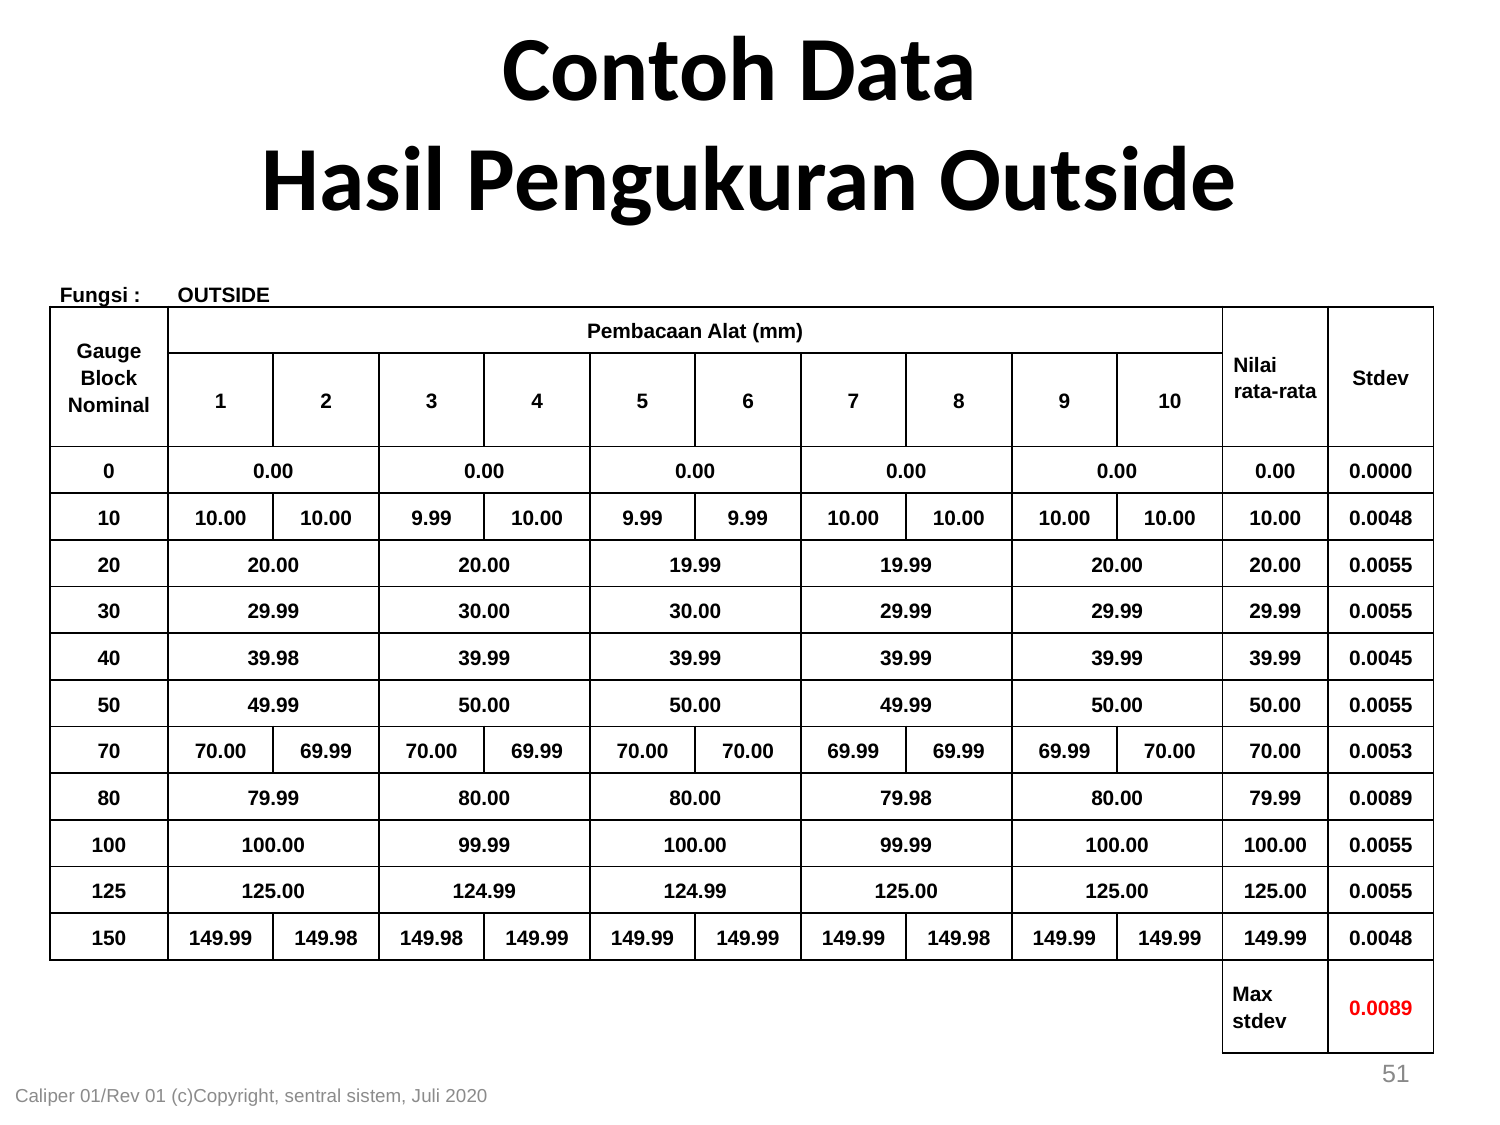

# Contoh Data Hasil Pengukuran Outside
| Fungsi : | OUTSIDE |  |  |  |  |  |  |  |  |  |  |  |  |
| --- | --- | --- | --- | --- | --- | --- | --- | --- | --- | --- | --- | --- | --- |
| Gauge Block Nominal | Pembacaan Alat (mm) |  |  |  |  |  |  |  |  |  | Nilai rata-rata | Stdev |  |
|  | 1 | 2 | 3 | 4 | 5 | 6 | 7 | 8 | 9 | 10 |  |  |  |
| 0 | 0.00 |  | 0.00 |  | 0.00 |  | 0.00 |  | 0.00 |  | 0.00 | 0.0000 |  |
| 10 | 10.00 | 10.00 | 9.99 | 10.00 | 9.99 | 9.99 | 10.00 | 10.00 | 10.00 | 10.00 | 10.00 | 0.0048 |  |
| 20 | 20.00 |  | 20.00 |  | 19.99 |  | 19.99 |  | 20.00 |  | 20.00 | 0.0055 |  |
| 30 | 29.99 |  | 30.00 |  | 30.00 |  | 29.99 |  | 29.99 |  | 29.99 | 0.0055 |  |
| 40 | 39.98 |  | 39.99 |  | 39.99 |  | 39.99 |  | 39.99 |  | 39.99 | 0.0045 |  |
| 50 | 49.99 |  | 50.00 |  | 50.00 |  | 49.99 |  | 50.00 |  | 50.00 | 0.0055 |  |
| 70 | 70.00 | 69.99 | 70.00 | 69.99 | 70.00 | 70.00 | 69.99 | 69.99 | 69.99 | 70.00 | 70.00 | 0.0053 |  |
| 80 | 79.99 |  | 80.00 |  | 80.00 |  | 79.98 |  | 80.00 |  | 79.99 | 0.0089 |  |
| 100 | 100.00 |  | 99.99 |  | 100.00 |  | 99.99 |  | 100.00 |  | 100.00 | 0.0055 |  |
| 125 | 125.00 |  | 124.99 |  | 124.99 |  | 125.00 |  | 125.00 |  | 125.00 | 0.0055 |  |
| 150 | 149.99 | 149.98 | 149.98 | 149.99 | 149.99 | 149.99 | 149.99 | 149.98 | 149.99 | 149.99 | 149.99 | 0.0048 |  |
|  |  |  |  |  |  |  |  |  |  |  | Max stdev | 0.0089 |  |
|  |  |  |  |  |  |  |  |  |  |  |  |  |  |
51
Caliper 01/Rev 01 (c)Copyright, sentral sistem, Juli 2020